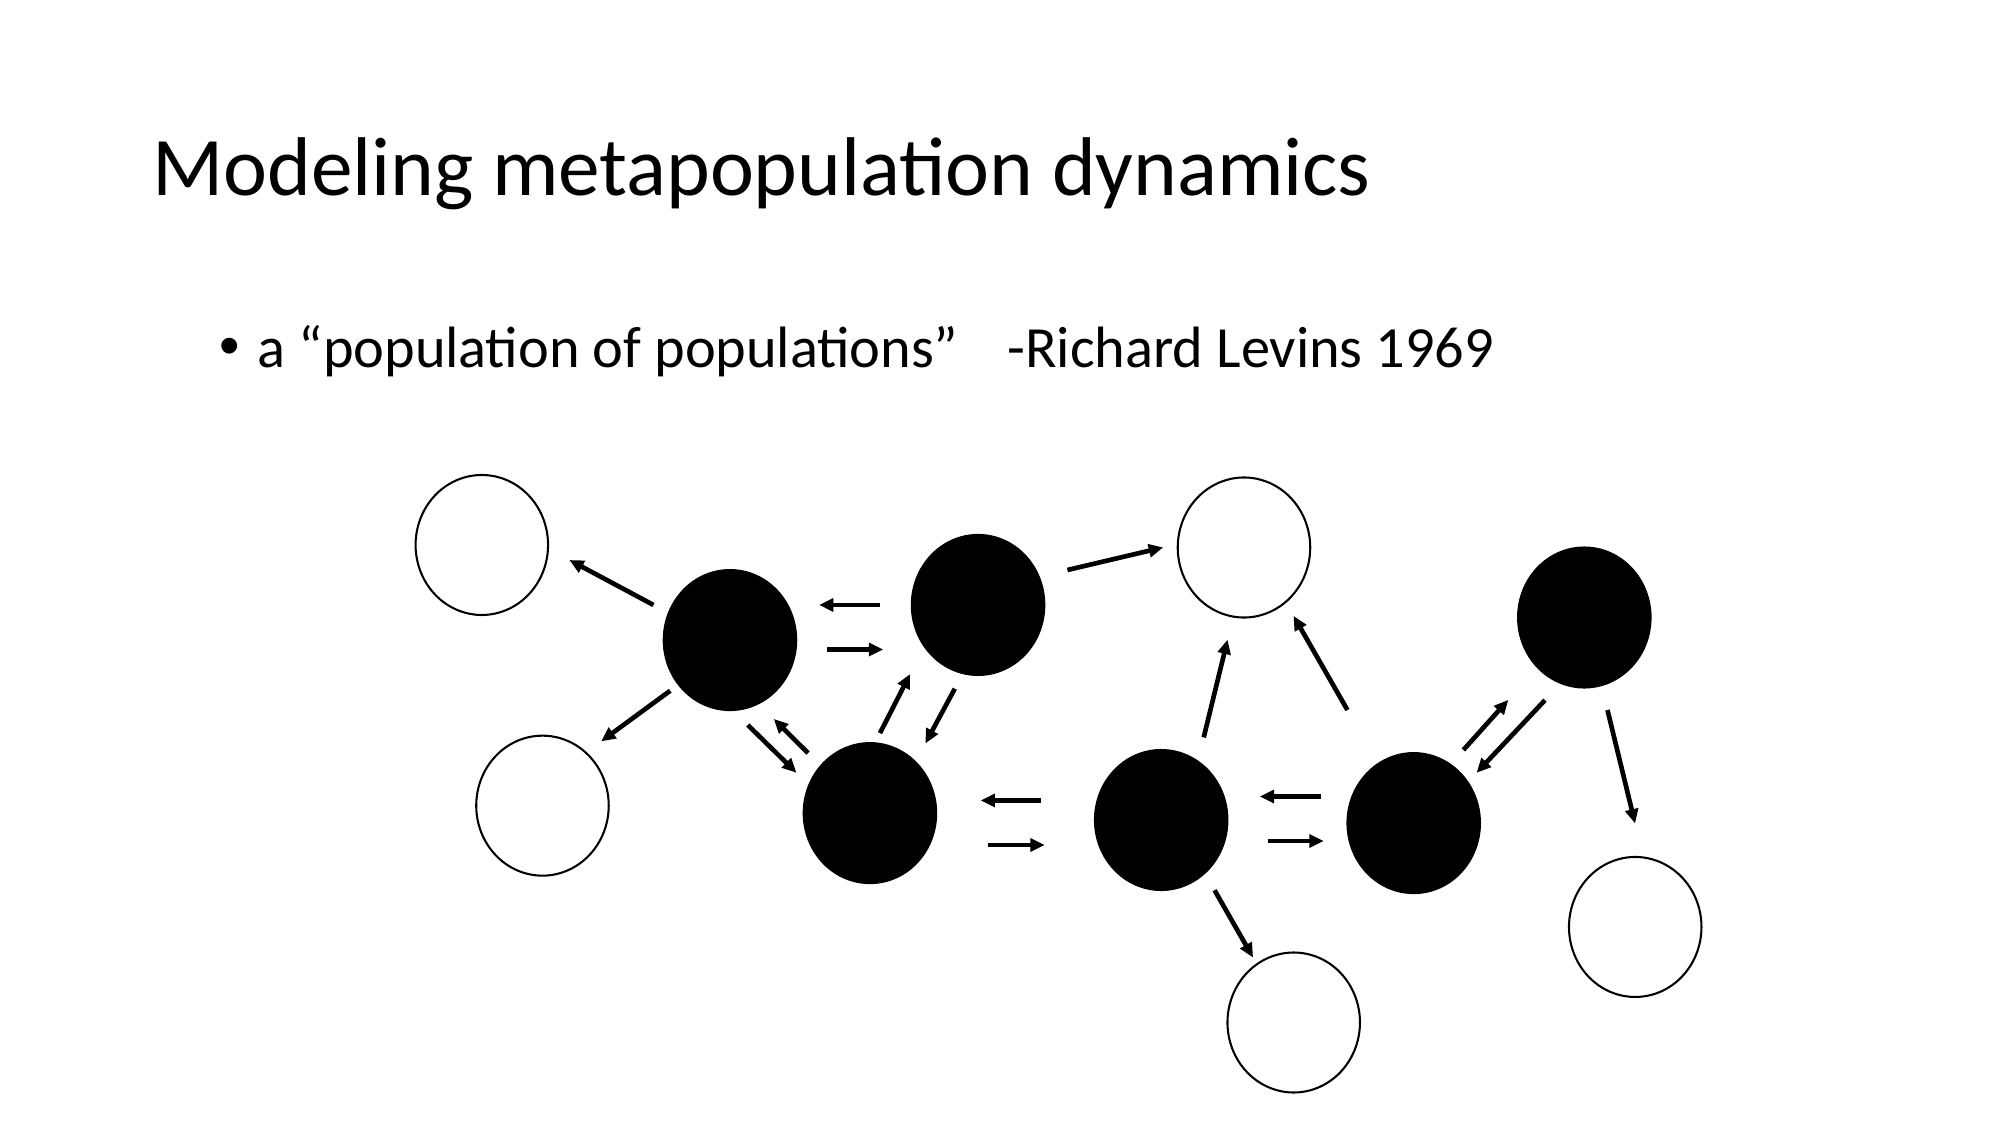

# Modeling metapopulation dynamics
a “population of populations” 	-Richard Levins 1969